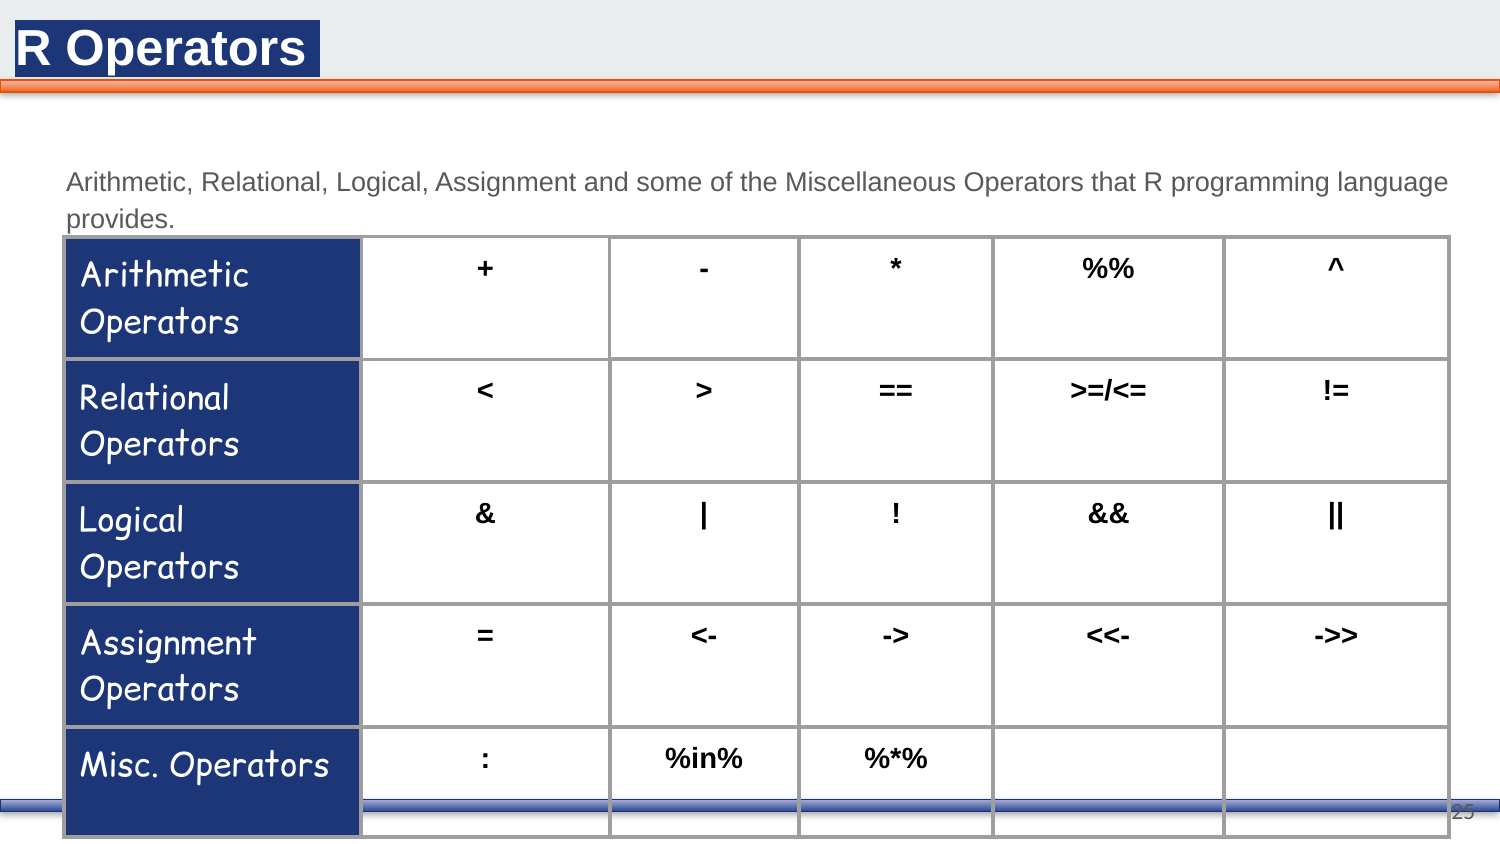

# R Operators
Arithmetic, Relational, Logical, Assignment and some of the Miscellaneous Operators that R programming language provides.
| Arithmetic Operators | + | - | \* | %% | ^ |
| --- | --- | --- | --- | --- | --- |
| Relational Operators | < | > | == | >=/<= | != |
| Logical Operators | & | | | ! | && | || |
| Assignment Operators | = | <- | -> | <<- | ->> |
| Misc. Operators | : | %in% | %\*% |  |  |
25